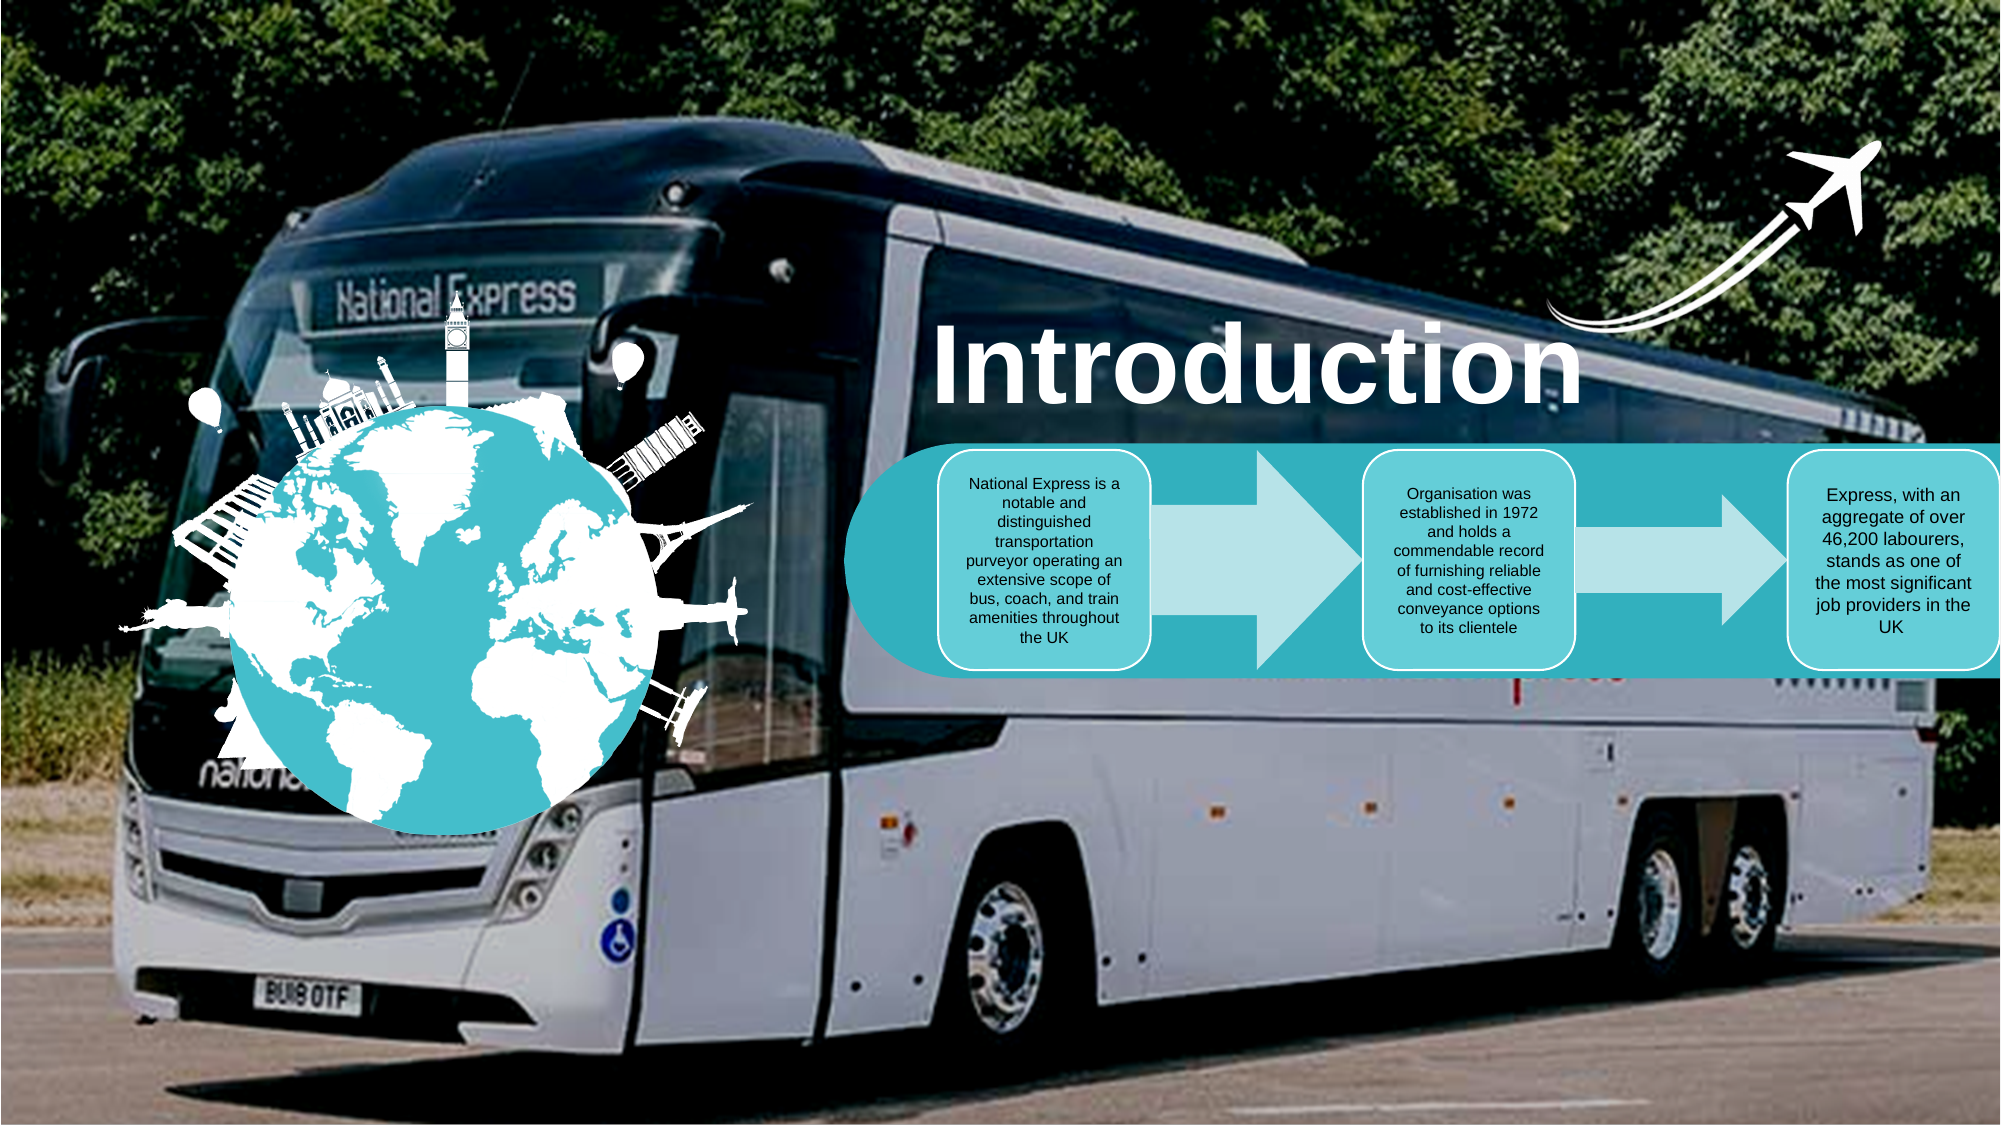

Introduction
National Express is a notable and distinguished transportation purveyor operating an extensive scope of bus, coach, and train amenities throughout the UK
Organisation was established in 1972 and holds a commendable record of furnishing reliable and cost-effective conveyance options to its clientele
Express, with an aggregate of over 46,200 labourers, stands as one of the most significant job providers in the UK